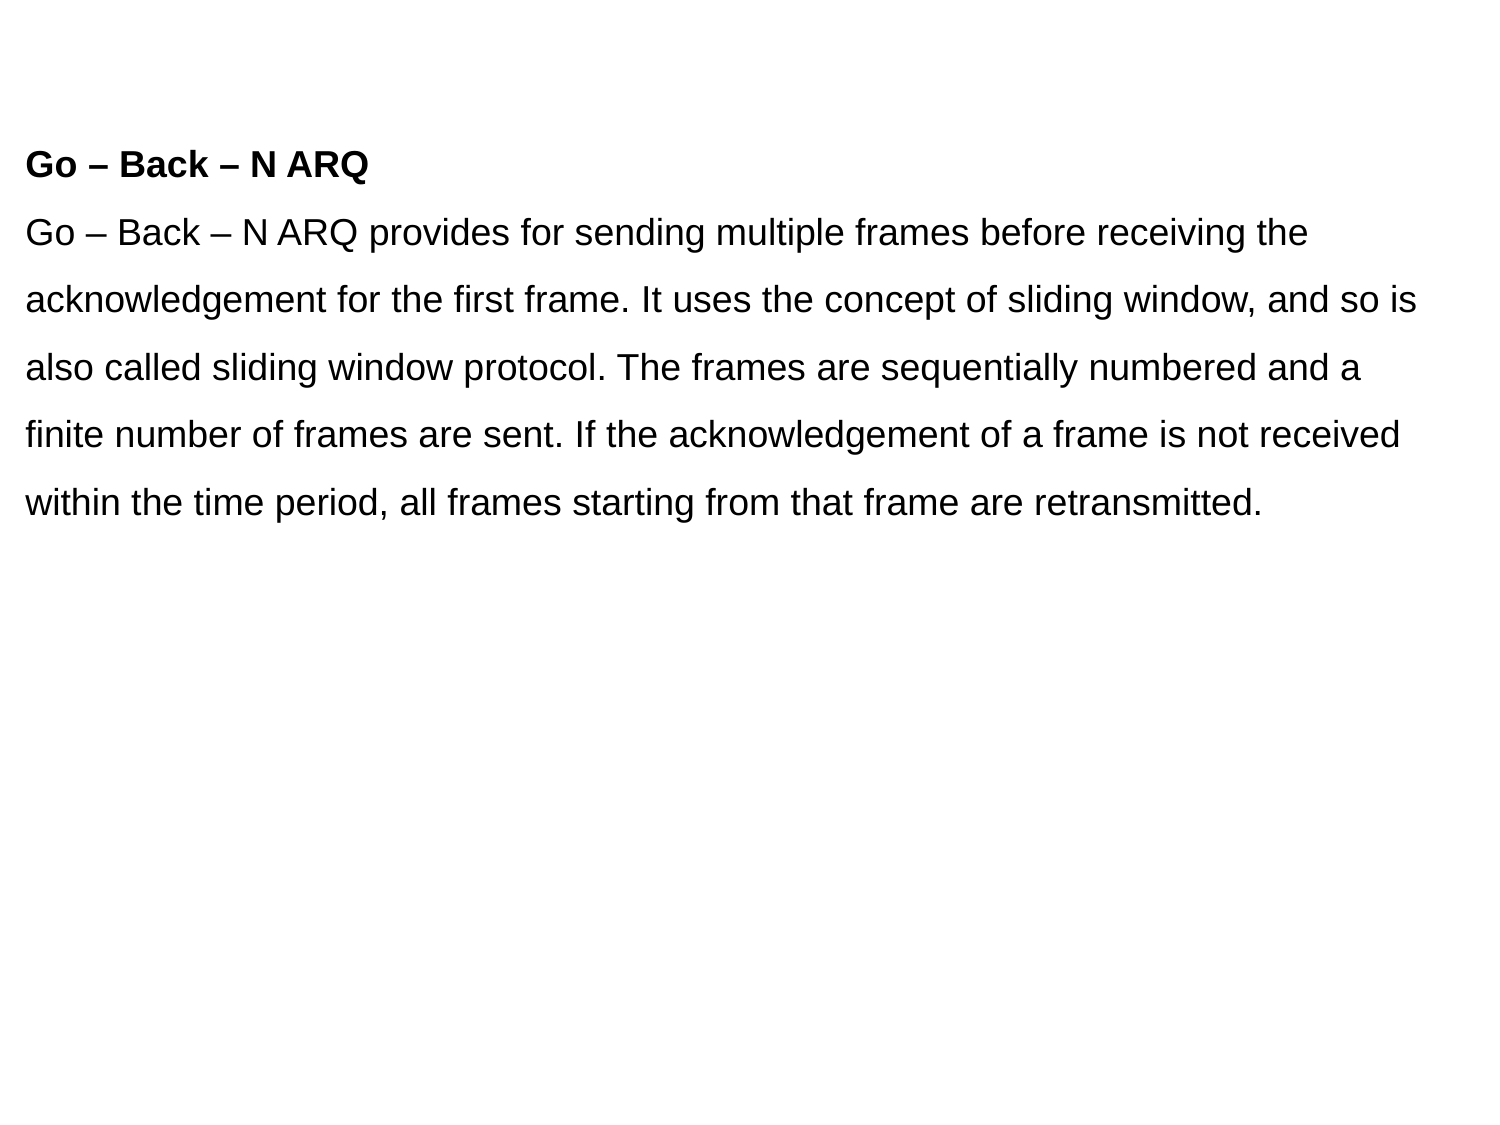

# Go – Back – N ARQ Go – Back – N ARQ provides for sending multiple frames before receiving the acknowledgement for the first frame. It uses the concept of sliding window, and so is also called sliding window protocol. The frames are sequentially numbered and a finite number of frames are sent. If the acknowledgement of a frame is not received within the time period, all frames starting from that frame are retransmitted.